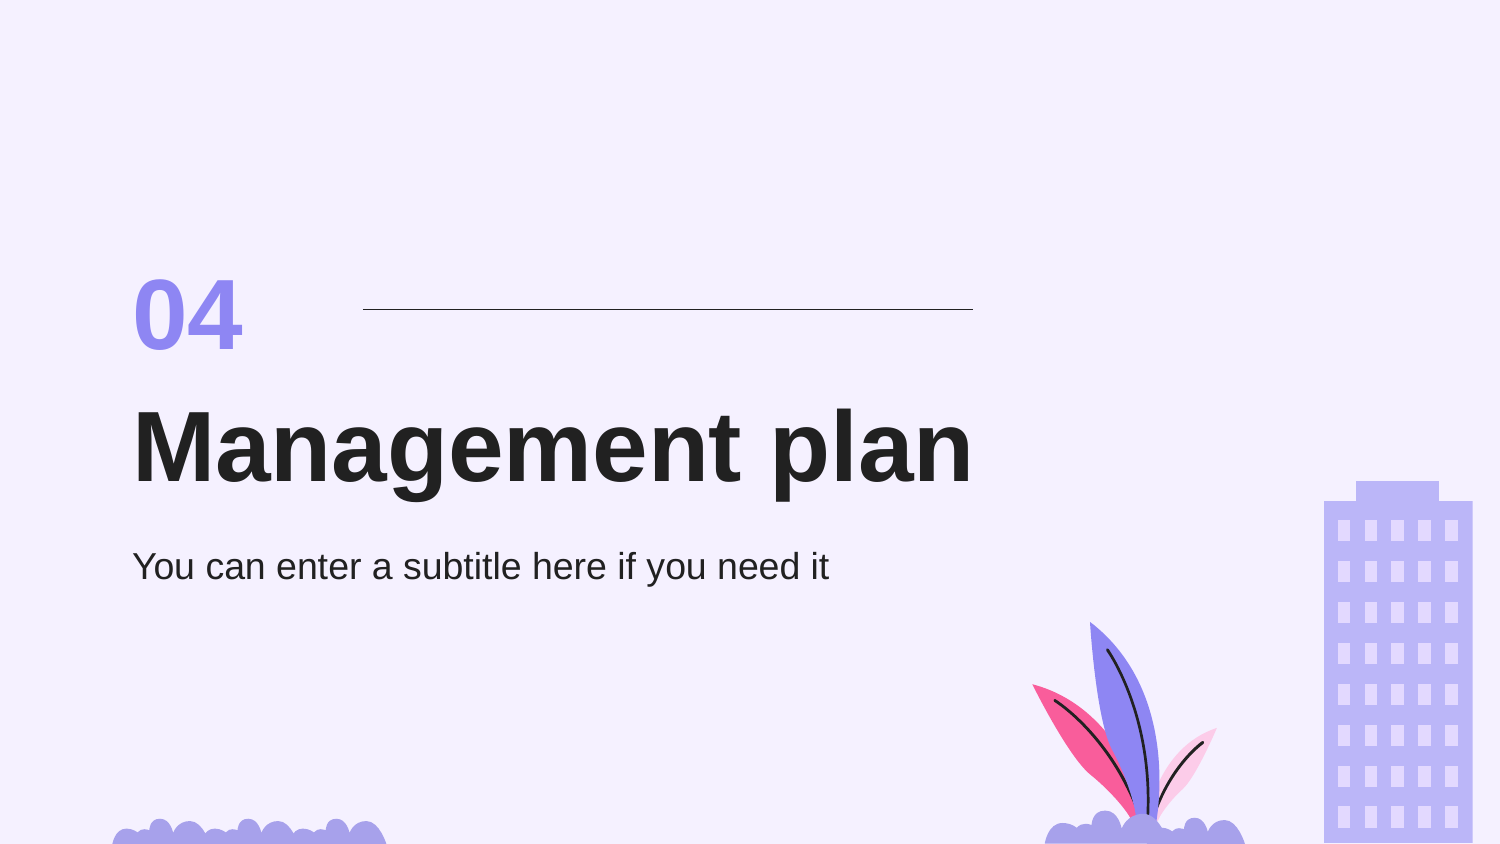

04
# Management plan
You can enter a subtitle here if you need it